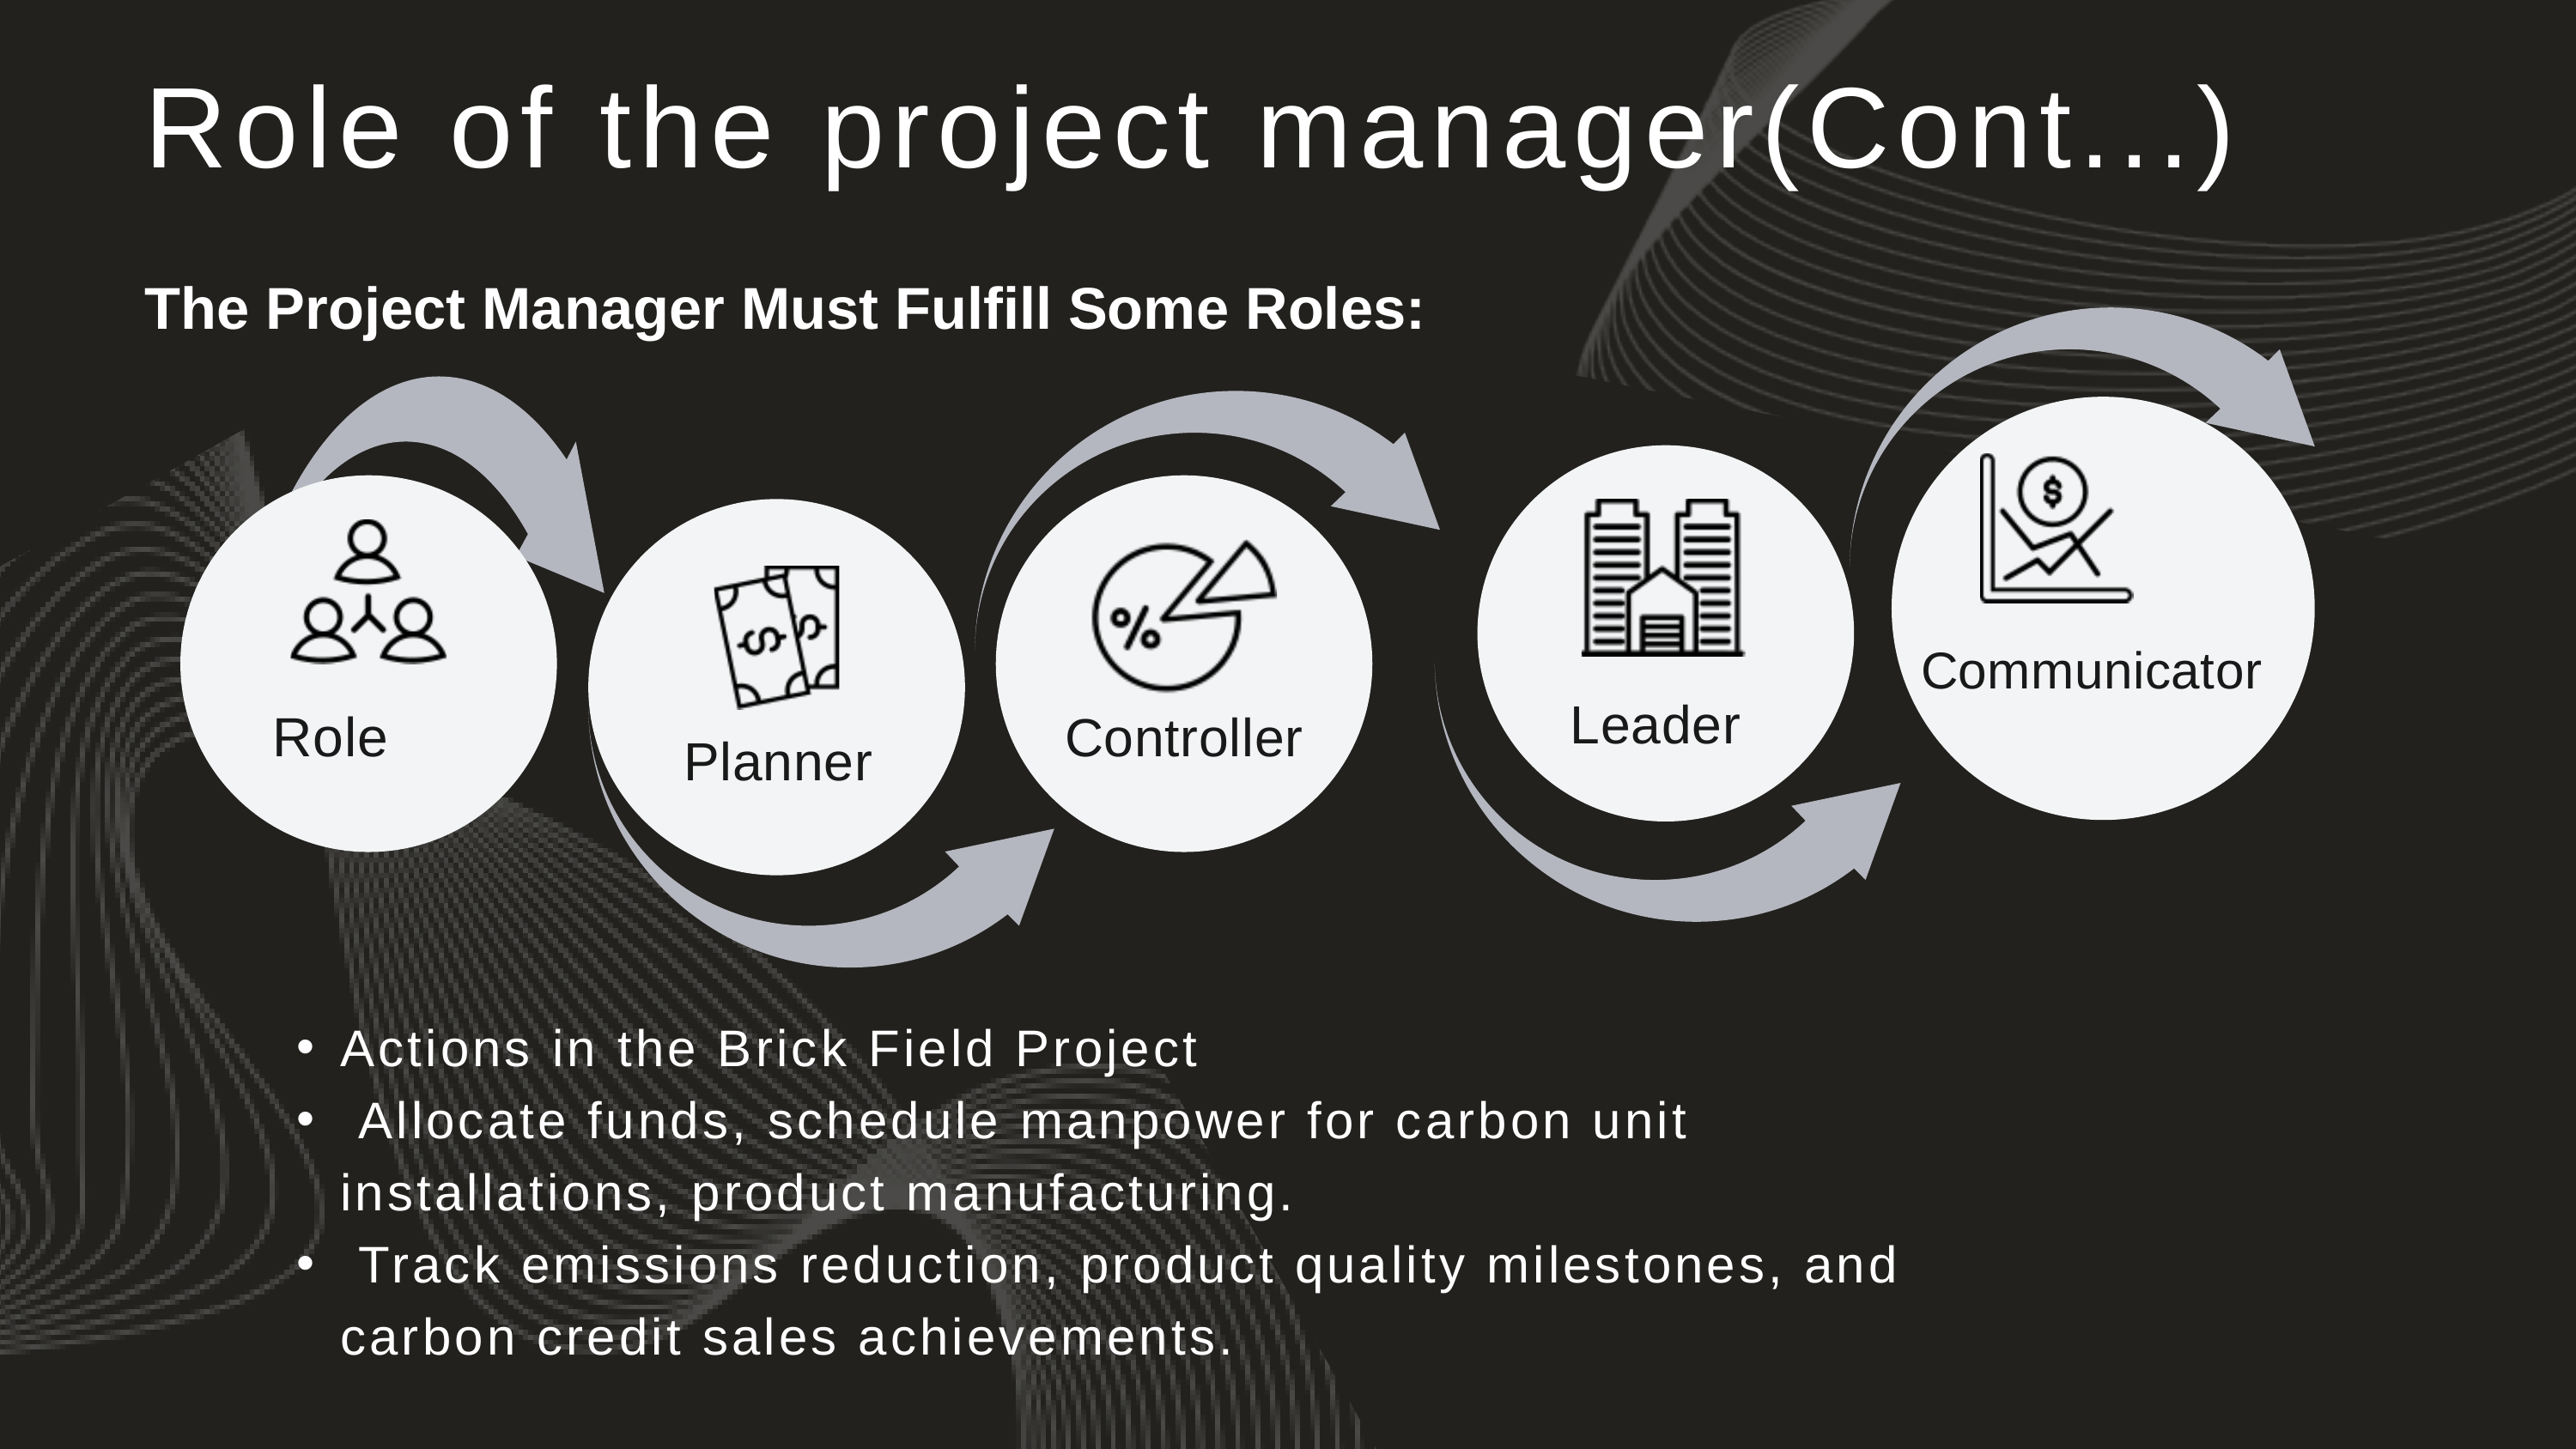

Role of the project manager(Cont...)
The Project Manager Must Fulfill Some Roles:

Communicator

Leader
Role
Controller

Planner
Actions in the Brick Field Project
 Allocate funds, schedule manpower for carbon unit         installations, product manufacturing.
 Track emissions reduction, product quality milestones, and carbon credit sales achievements.